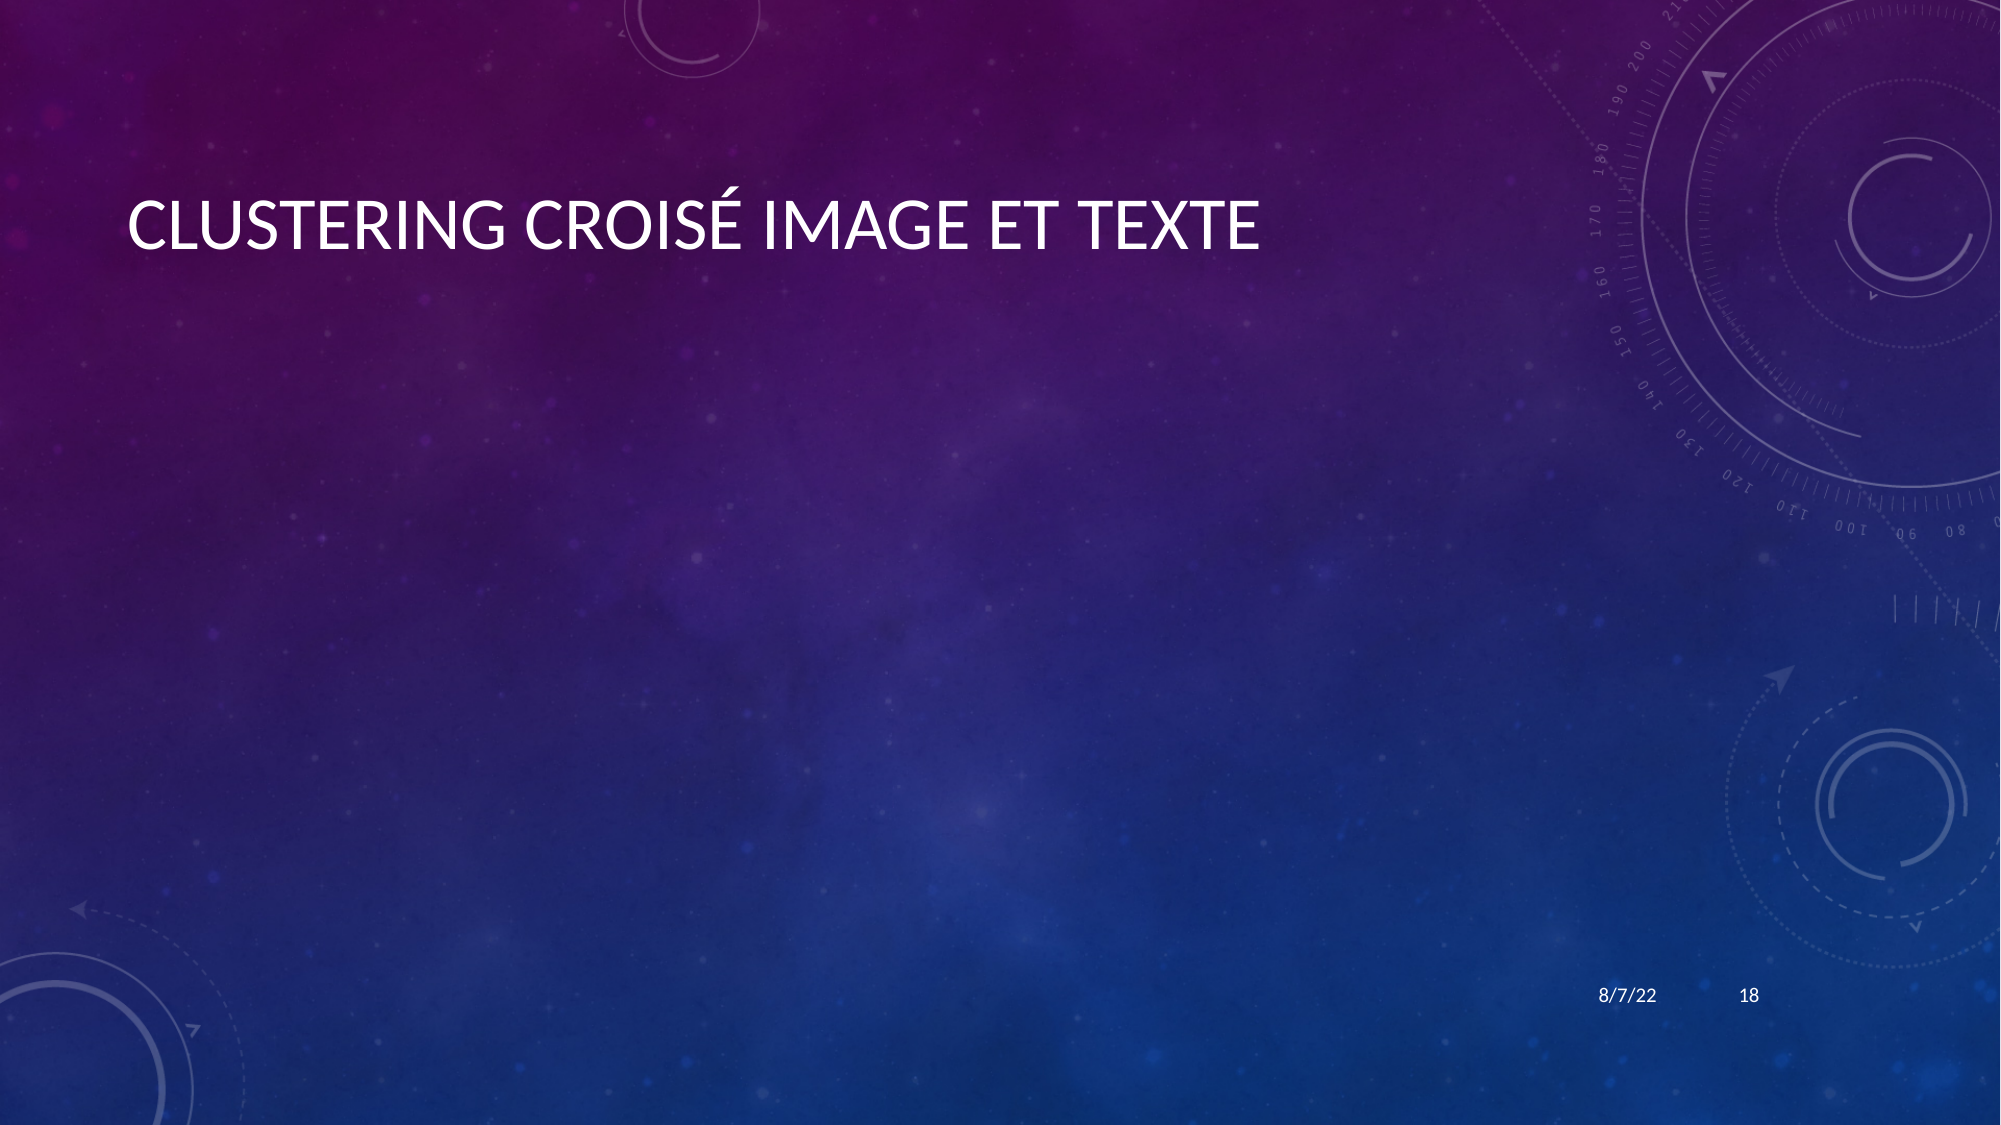

# Clustering croisé image et texte

8/7/22
18